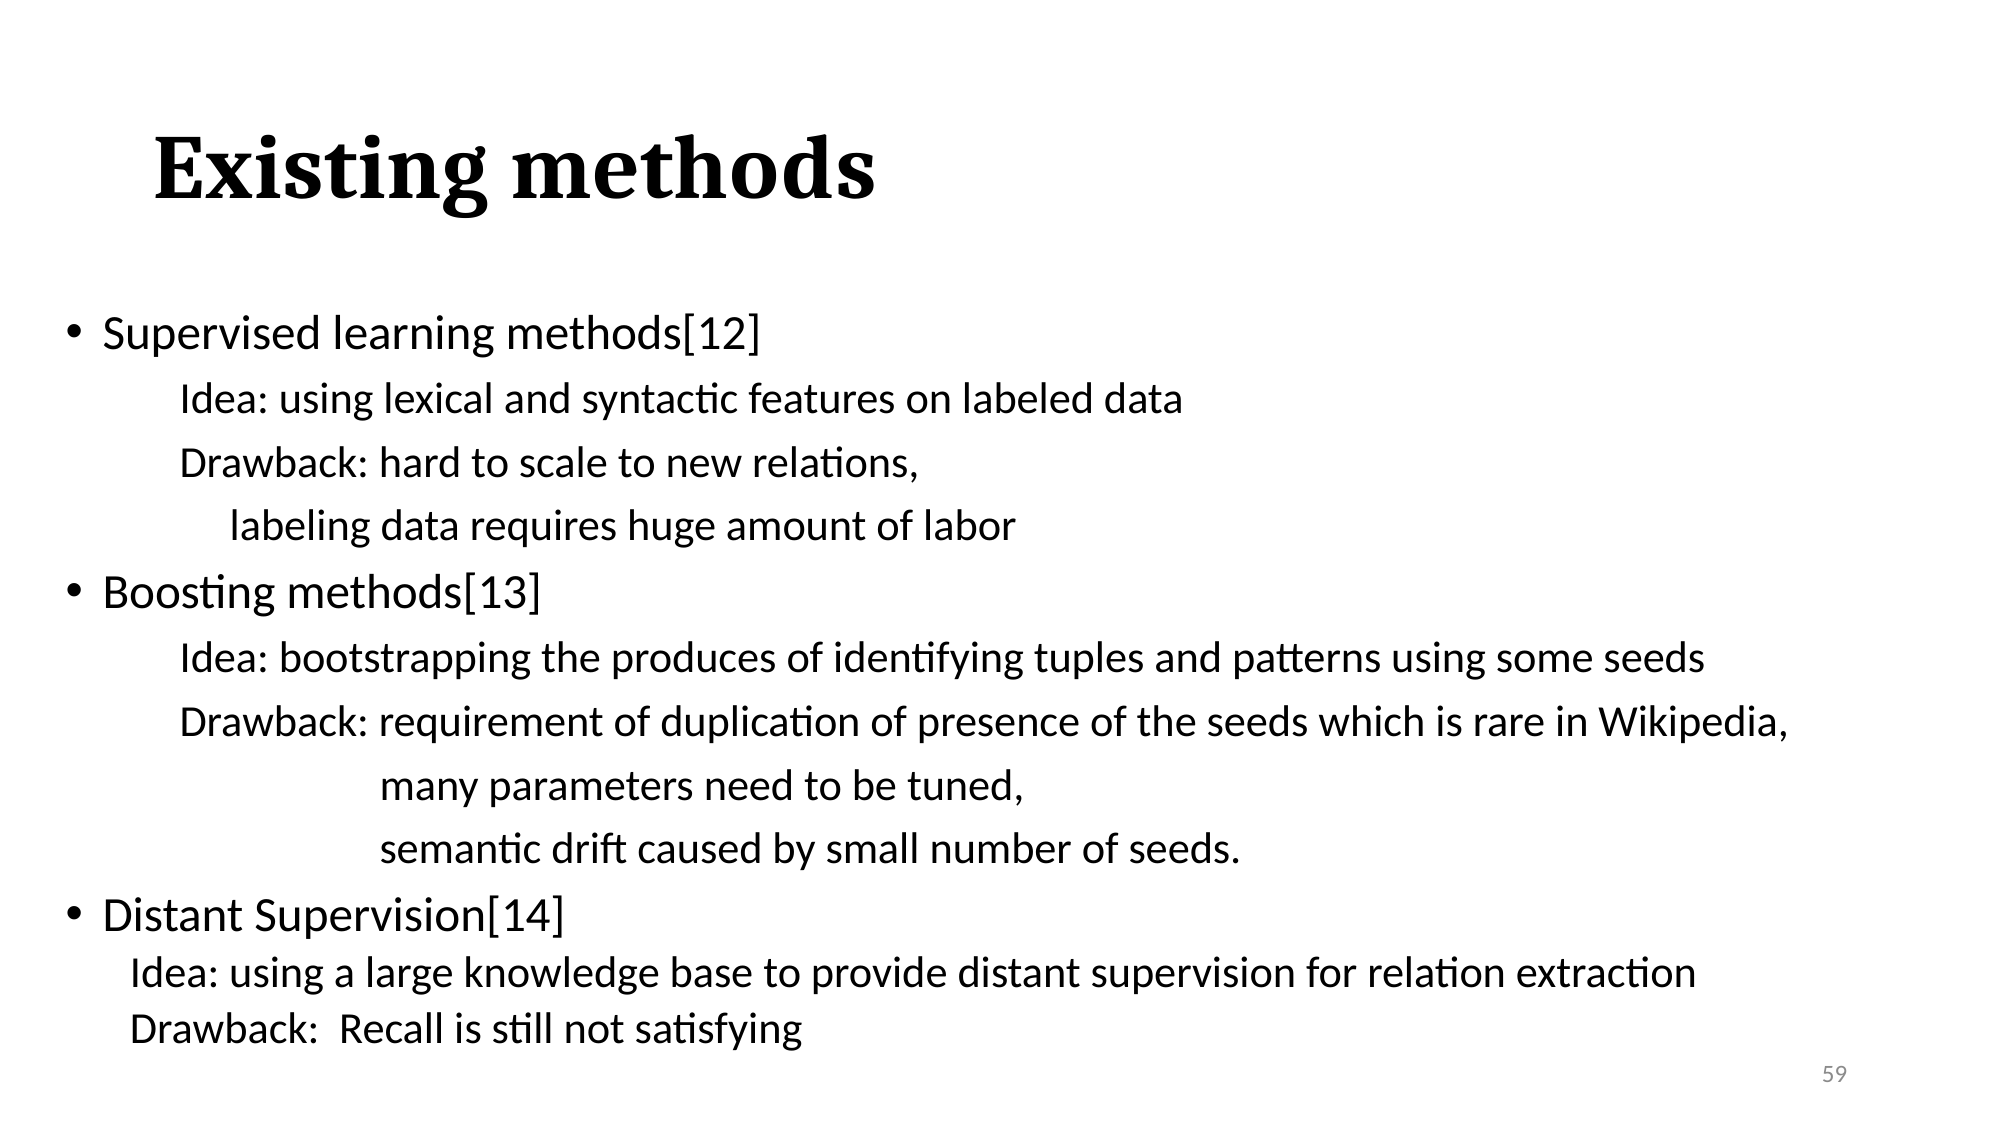

# Existing methods
Supervised learning methods[12]
	Idea: using lexical and syntactic features on labeled data
	Drawback: hard to scale to new relations,
		     labeling data requires huge amount of labor
Boosting methods[13]
	Idea: bootstrapping the produces of identifying tuples and patterns using some seeds
	Drawback: requirement of duplication of presence of the seeds which is rare in Wikipedia,
	                    many parameters need to be tuned,
	                    semantic drift caused by small number of seeds.
Distant Supervision[14]
	Idea: using a large knowledge base to provide distant supervision for relation extraction
	Drawback:  Recall is still not satisfying
59